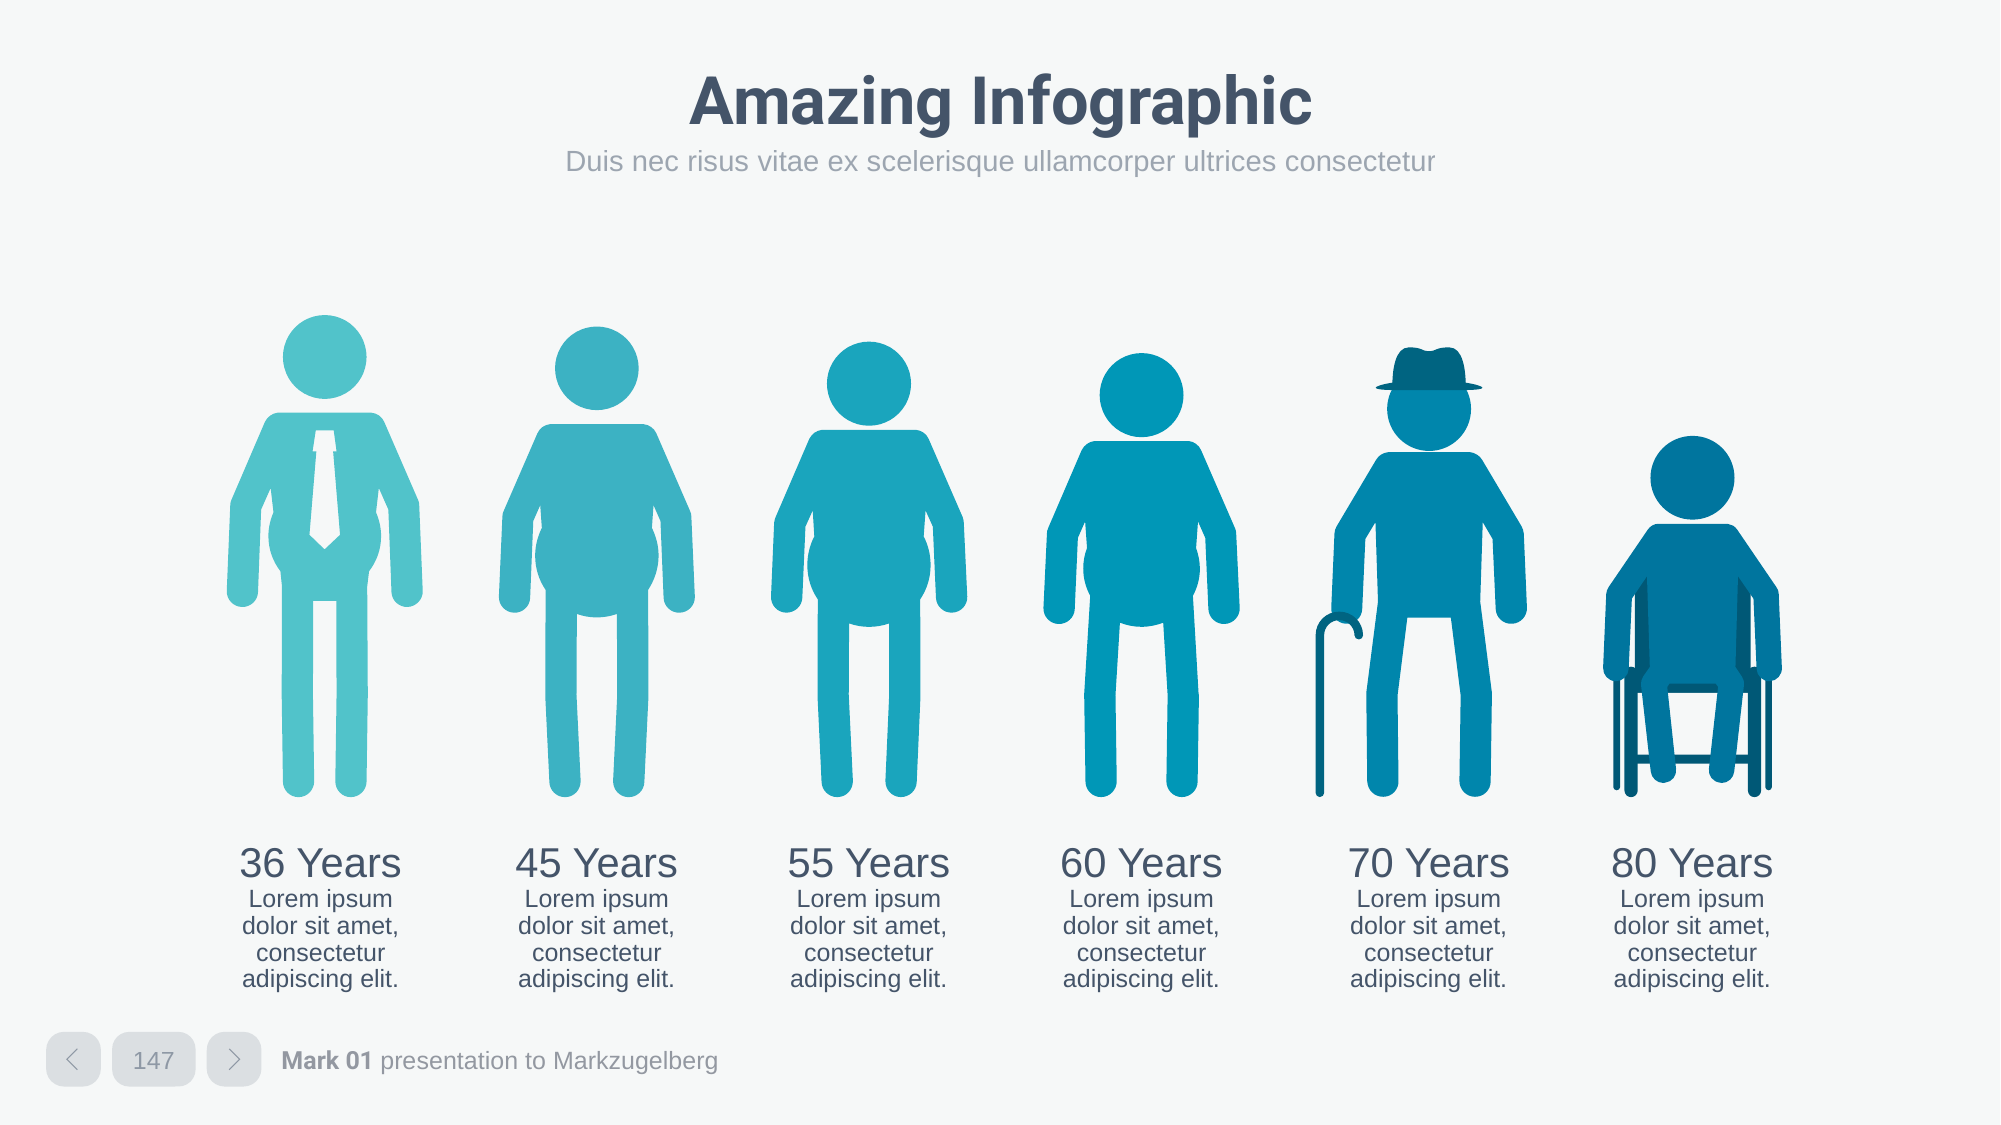

# Amazing Infographic
Duis nec risus vitae ex scelerisque ullamcorper ultrices consectetur

36 Years
Lorem ipsum dolor sit amet, consectetur adipiscing elit.
45 Years
Lorem ipsum dolor sit amet, consectetur adipiscing elit.
55 Years
Lorem ipsum dolor sit amet, consectetur adipiscing elit.
60 Years
Lorem ipsum dolor sit amet, consectetur adipiscing elit.
70 Years
Lorem ipsum dolor sit amet, consectetur adipiscing elit.
80 Years
Lorem ipsum dolor sit amet, consectetur adipiscing elit.